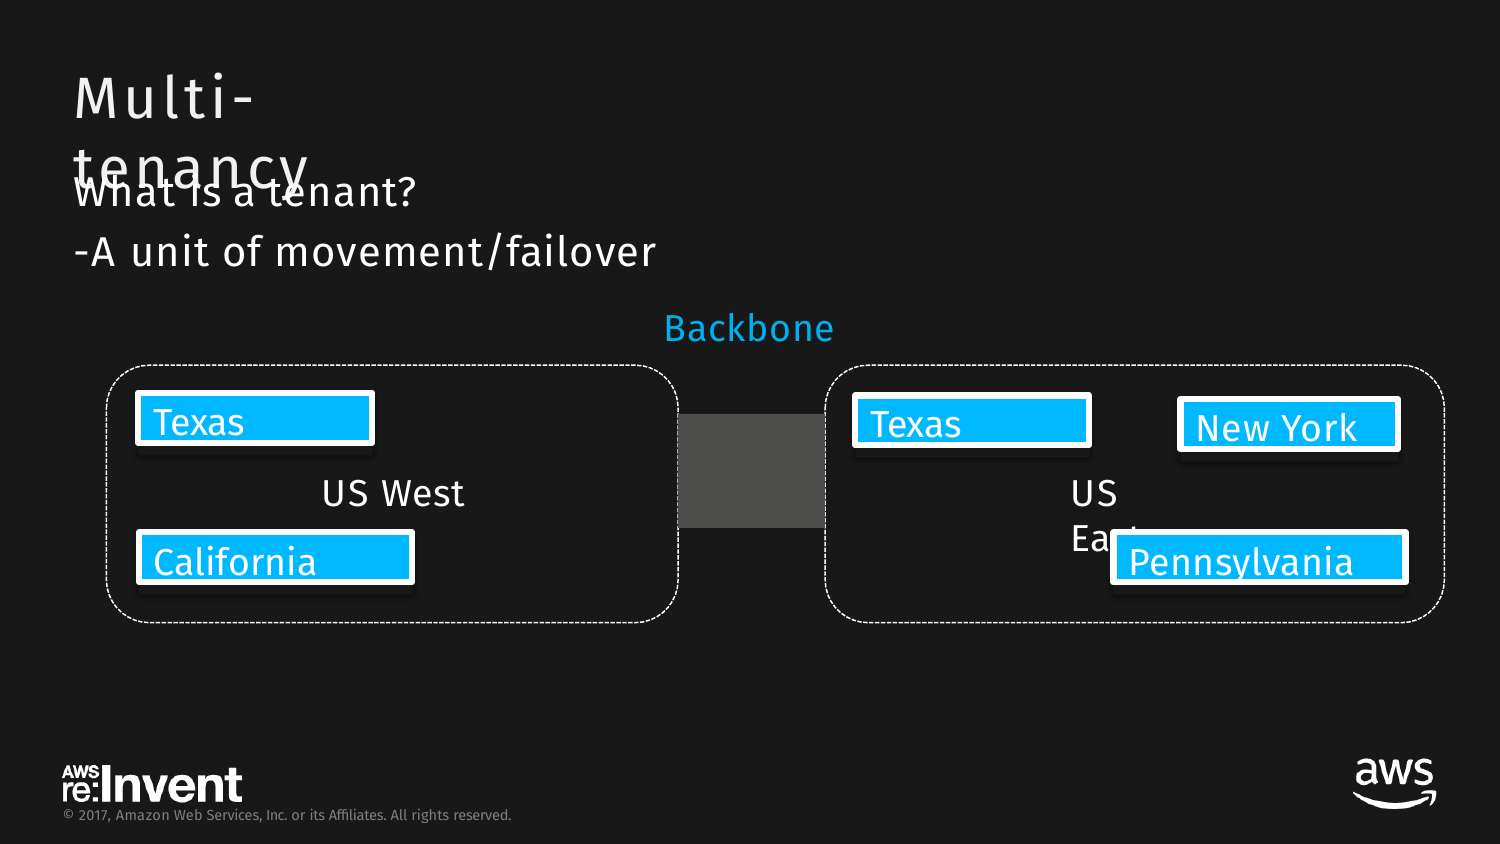

# Multi- tenancy
What is a tenant?
-A unit of movement/failover
Backbone

Texas
Texas
New York

US West
US East

California
Pennsylvania
© 2017, Amazon Web Services, Inc. or its Affiliates. All rights reserved.